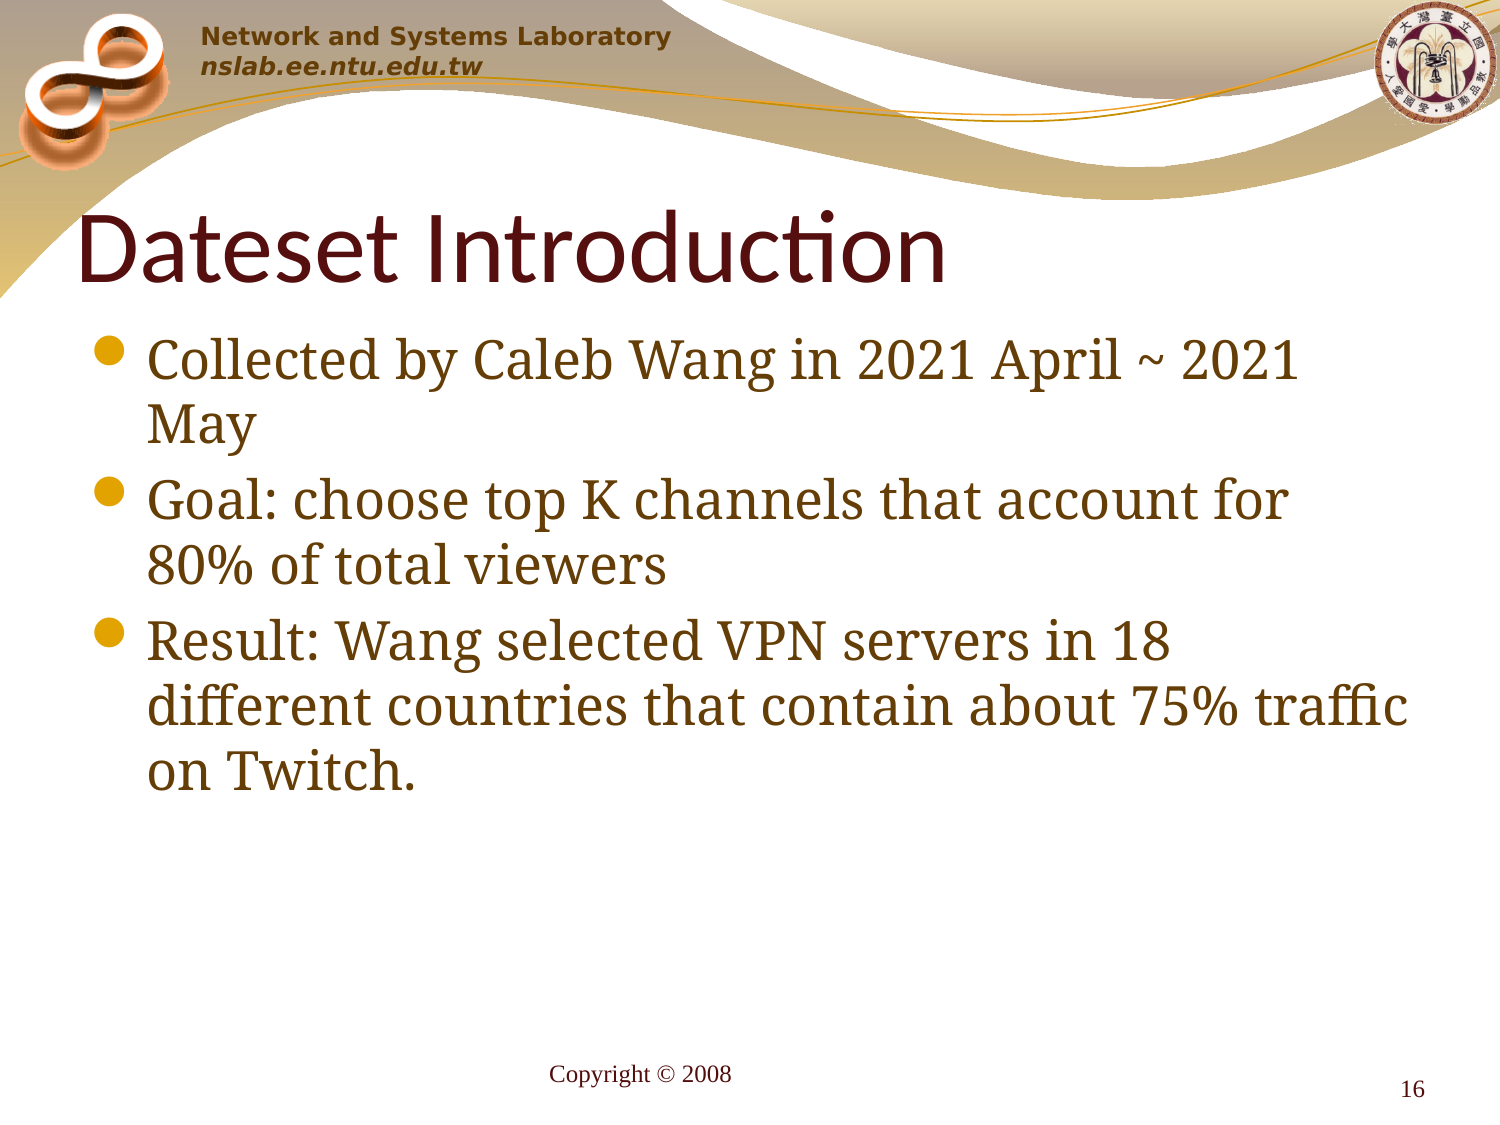

# Dateset Introduction
Collected by Caleb Wang in 2021 April ~ 2021 May
Goal: choose top K channels that account for 80% of total viewers
Result: Wang selected VPN servers in 18 different countries that contain about 75% traffic on Twitch.

Copyright © 2008
16